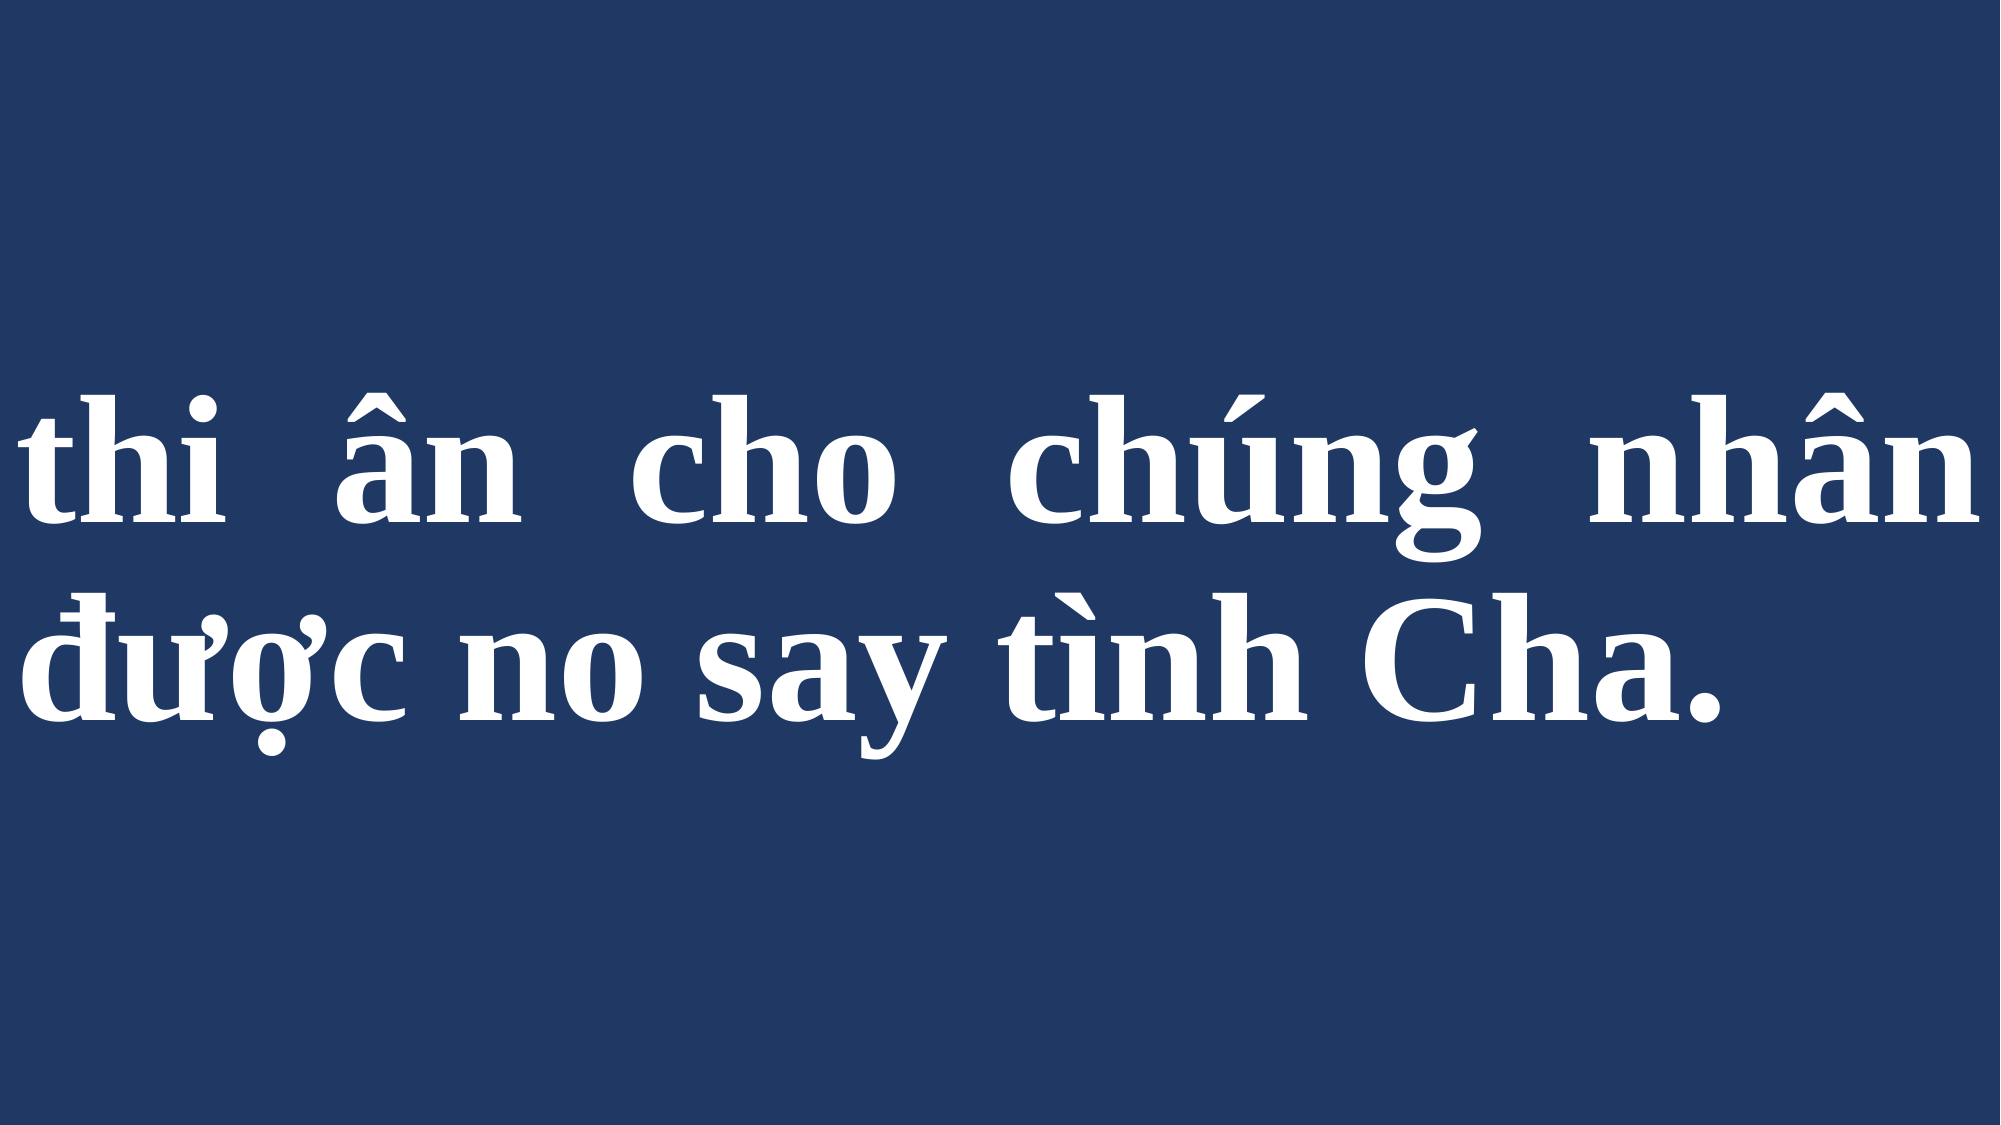

# thi ân cho chúng nhân được no say tình Cha.